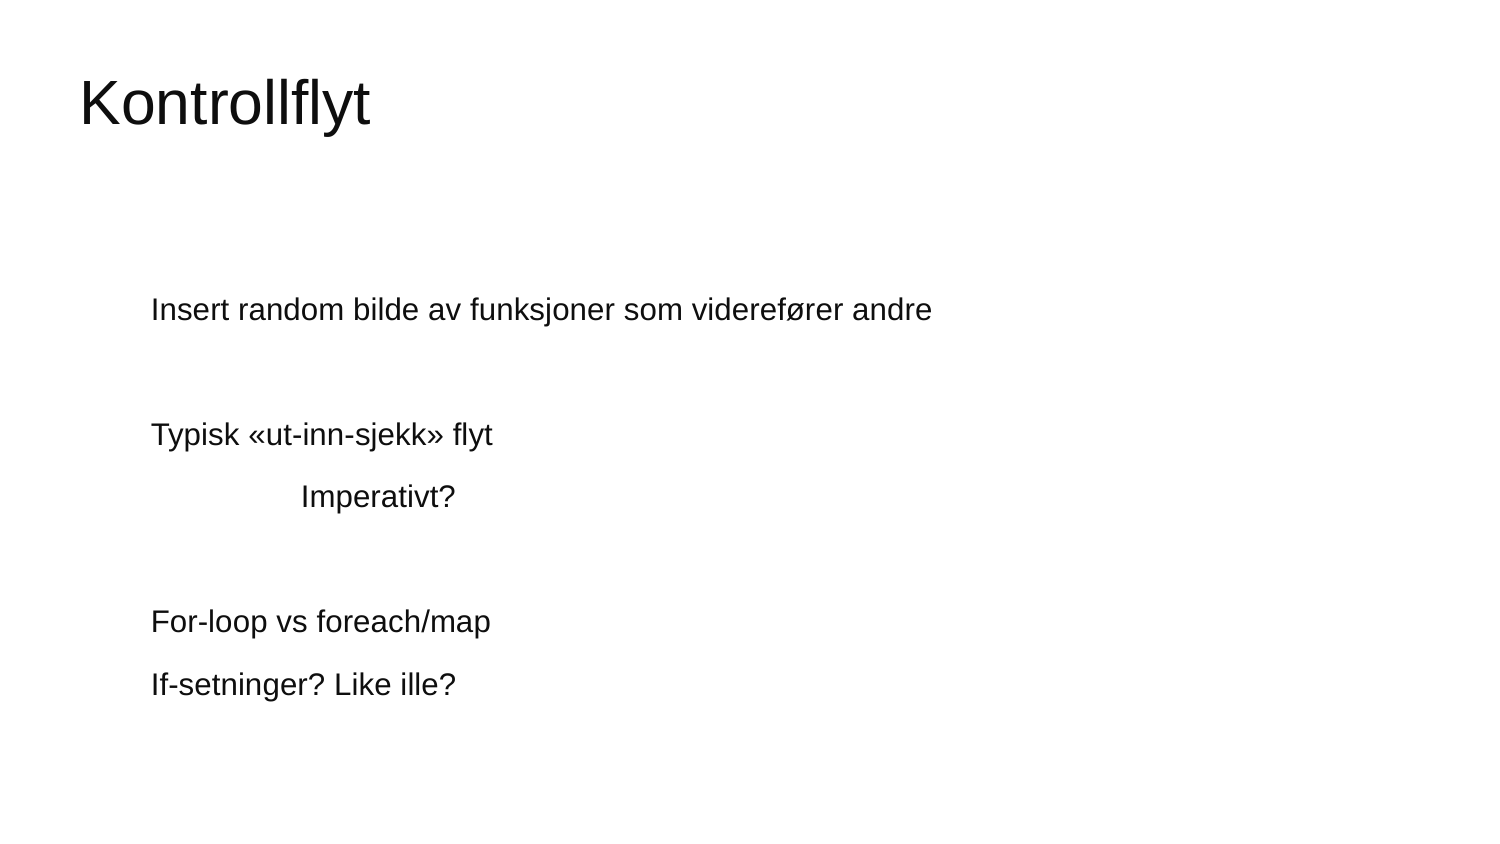

# Kontrollflyt
Insert random bilde av funksjoner som viderefører andre

Typisk «ut-inn-sjekk» flyt
	Imperativt?

For-loop vs foreach/map
If-setninger? Like ille?